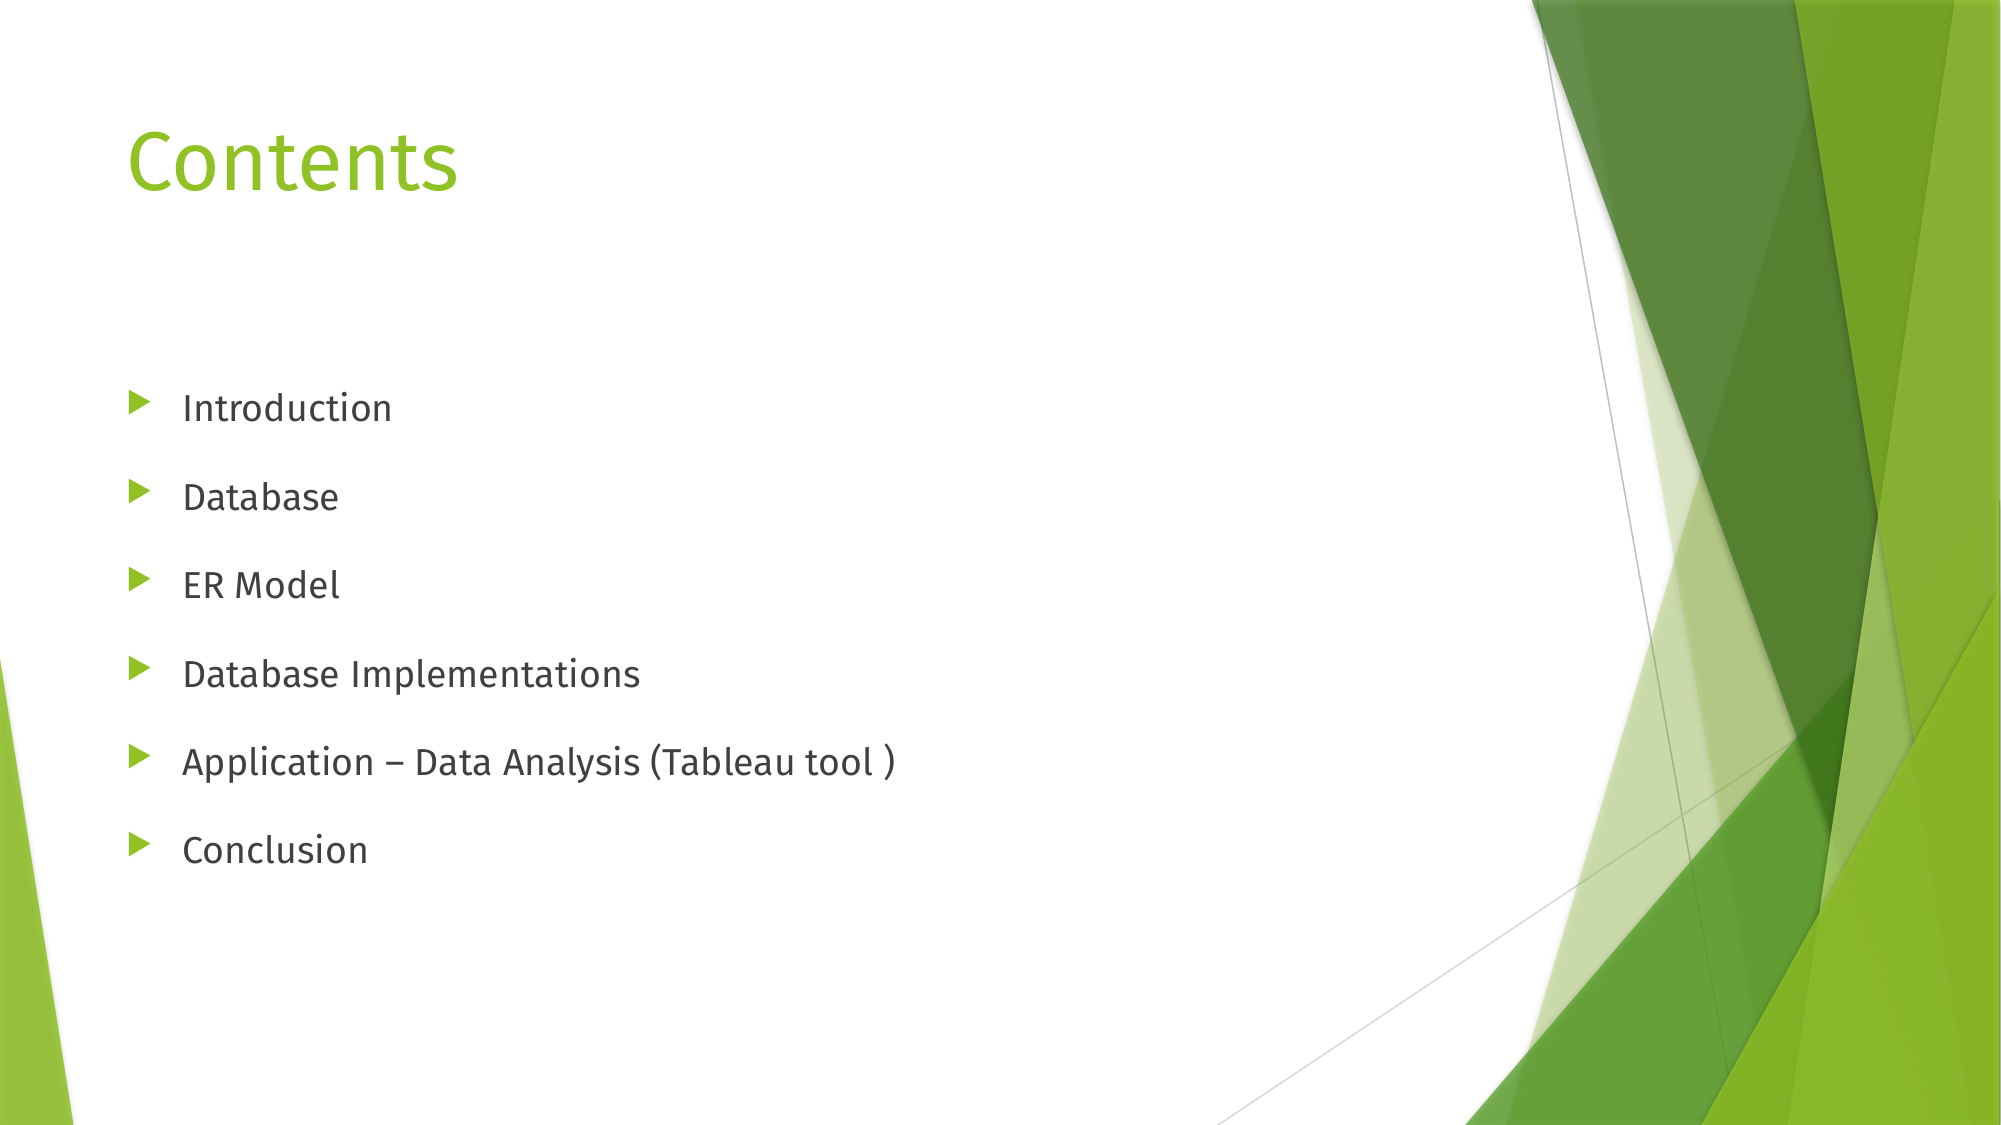

# Contents
Introduction
Database
ER Model
Database Implementations
Application – Data Analysis (Tableau tool )
Conclusion